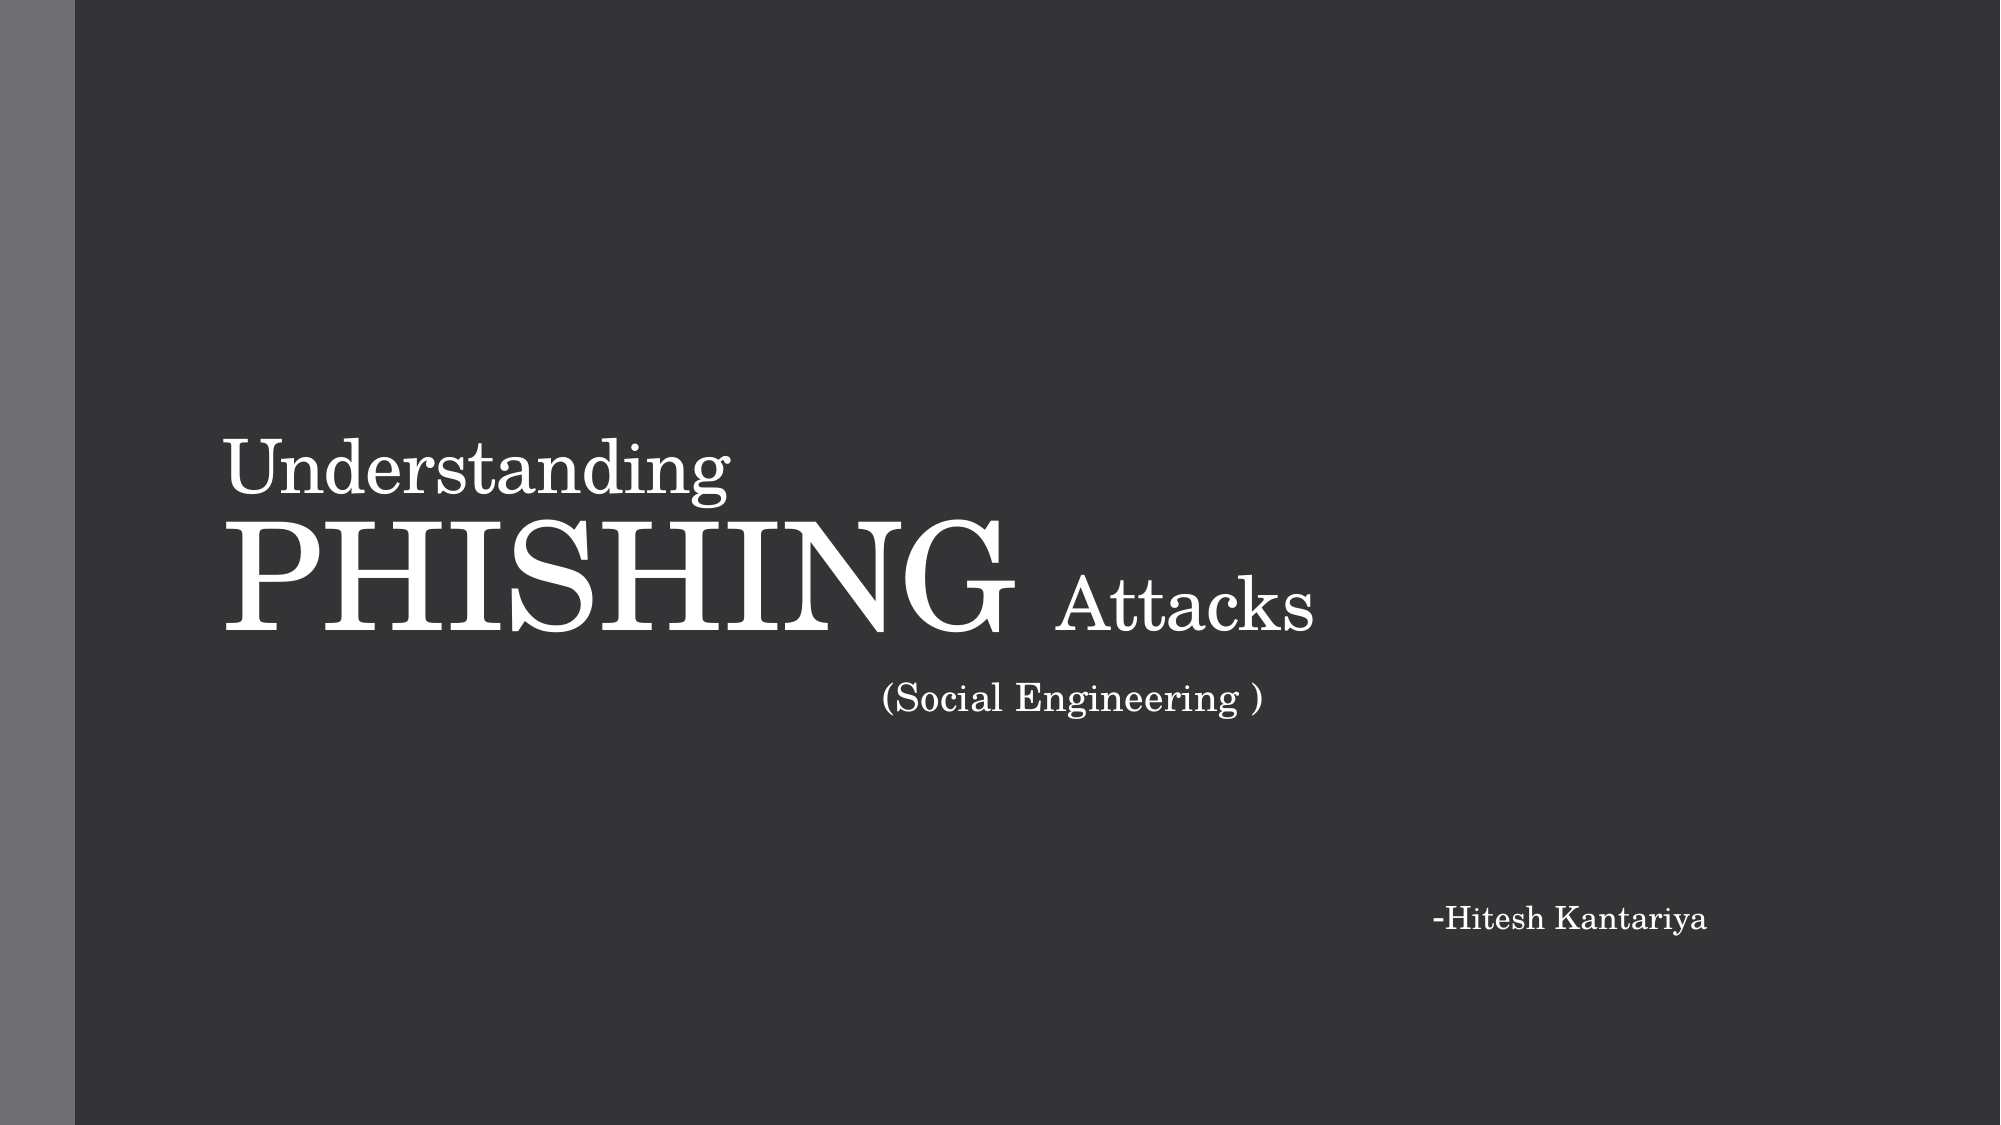

# Understanding PHISHING Attacks
                                       (Social Engineering )

                                                                                         -Hitesh Kantariya